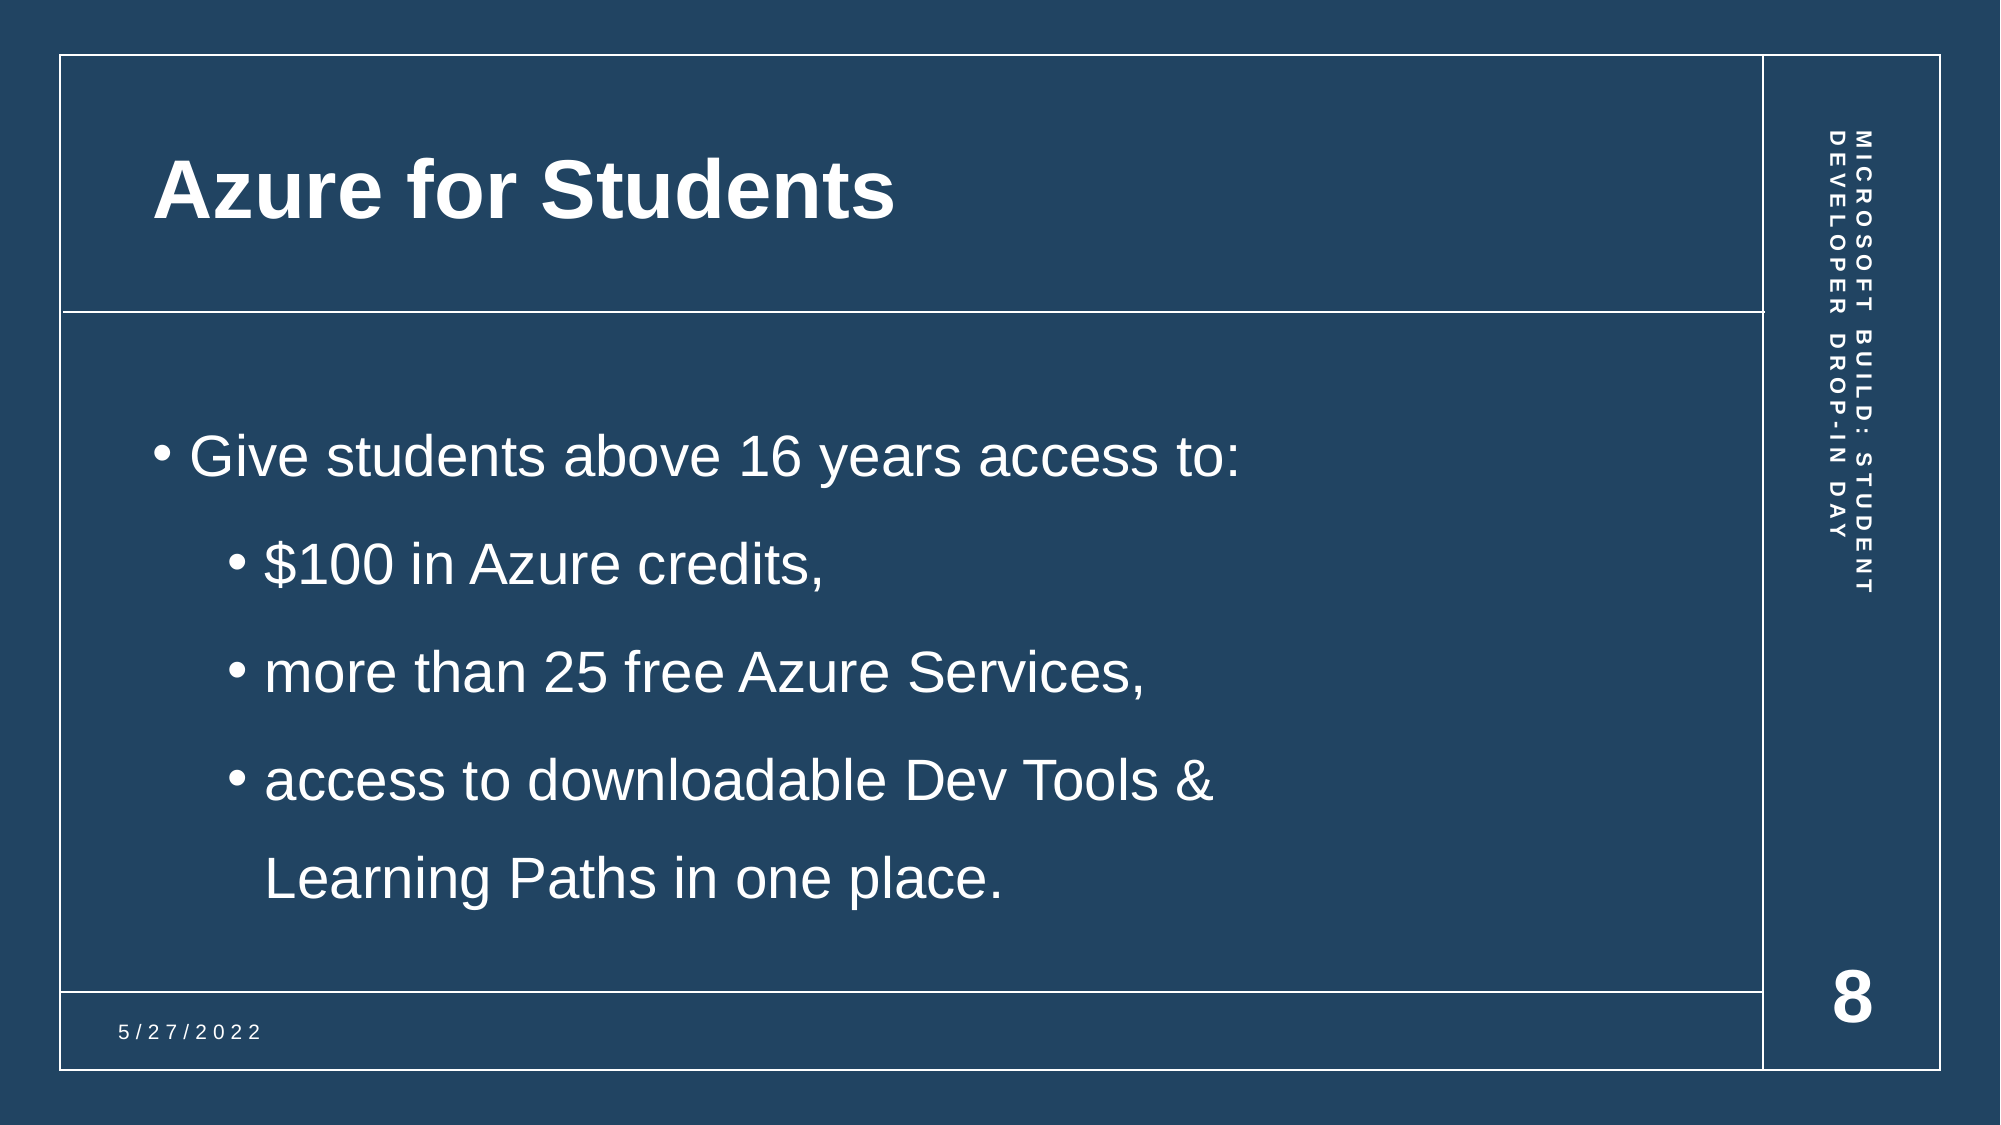

# Azure for Students
Give students above 16 years access to:
$100 in Azure credits,
more than 25 free Azure Services,
access to downloadable Dev Tools & Learning Paths in one place.
Microsoft Build: Student Developer Drop-in Day
8
5/27/2022